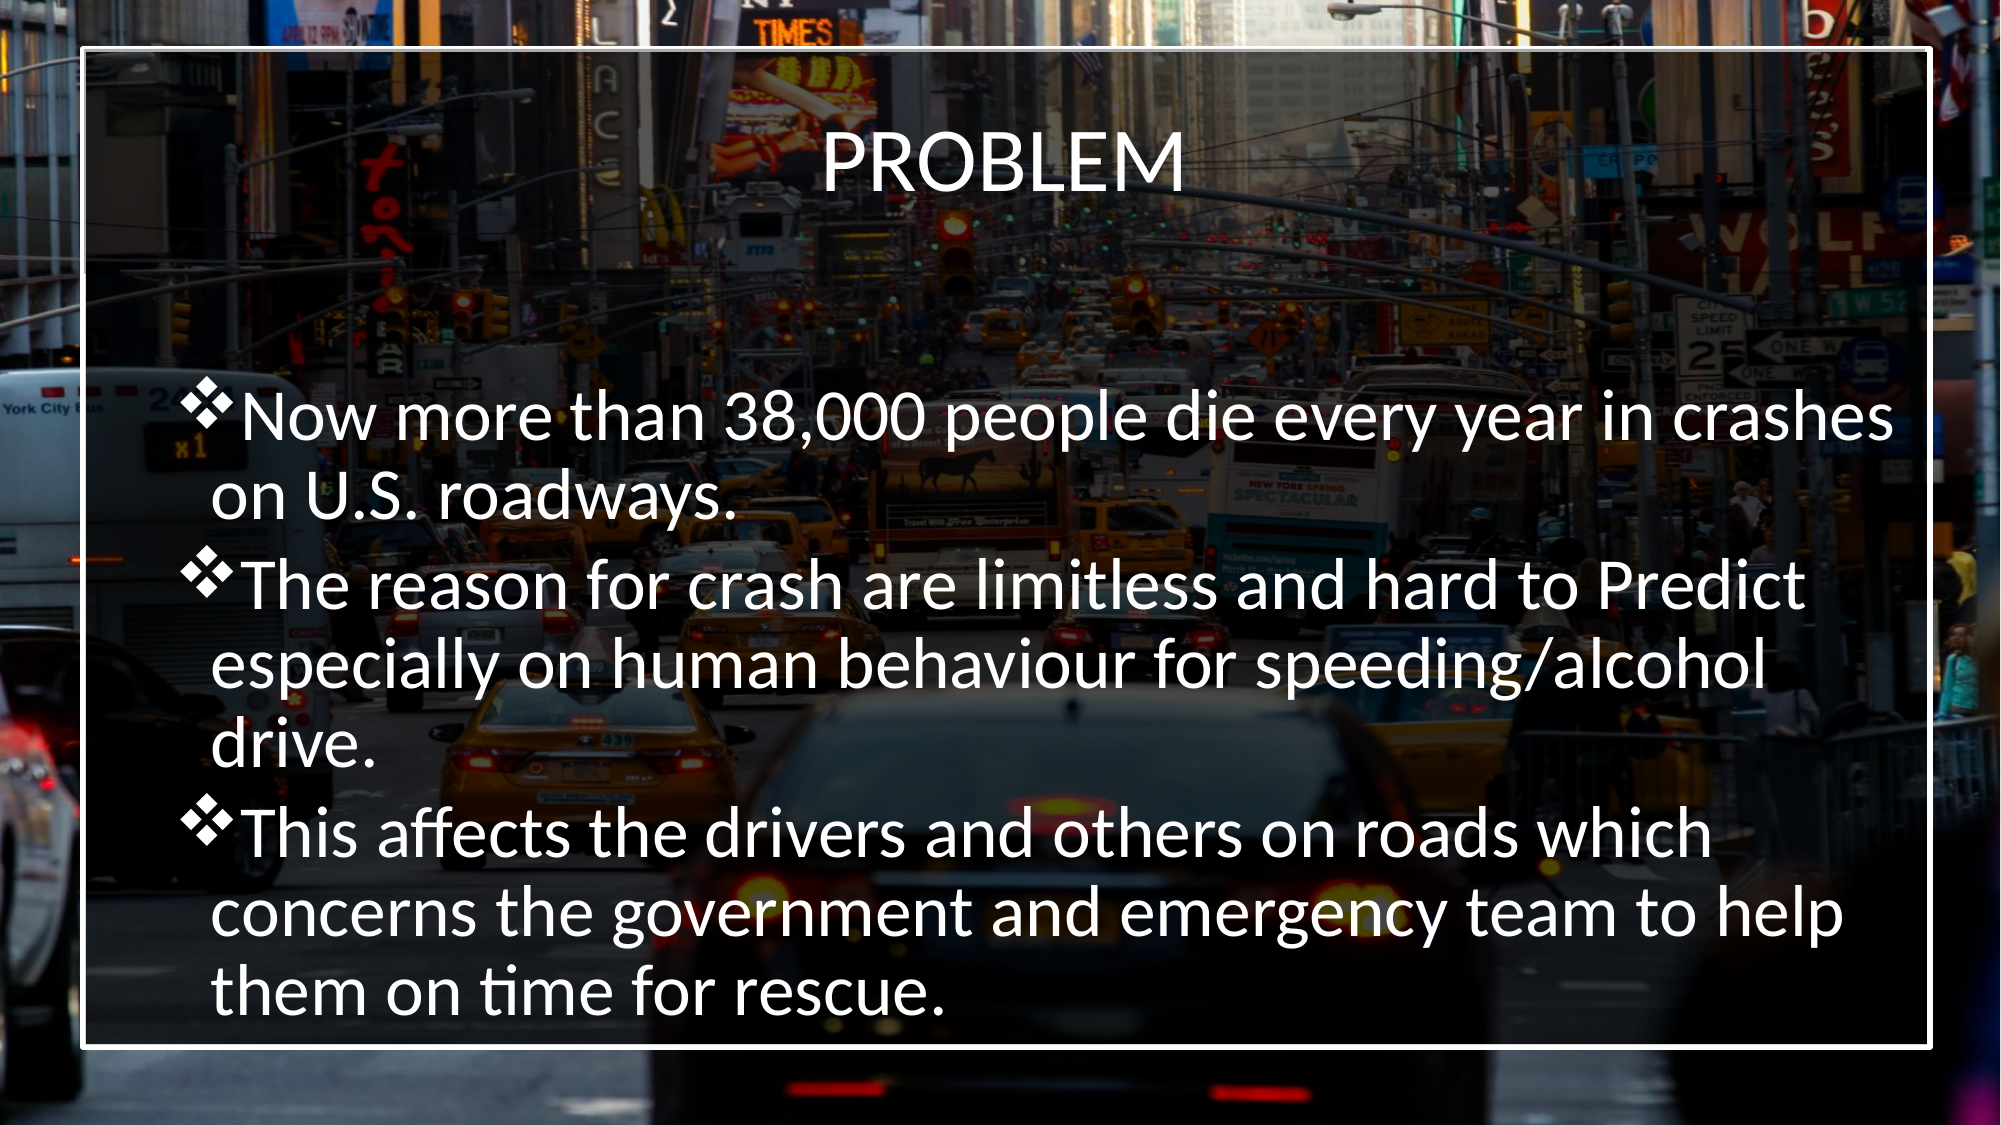

# PROBLEM

Now more than 38,000 people die every year in crashes on U.S. roadways.
The reason for crash are limitless and hard to Predict especially on human behaviour for speeding/alcohol drive.
This affects the drivers and others on roads which concerns the government and emergency team to help them on time for rescue.